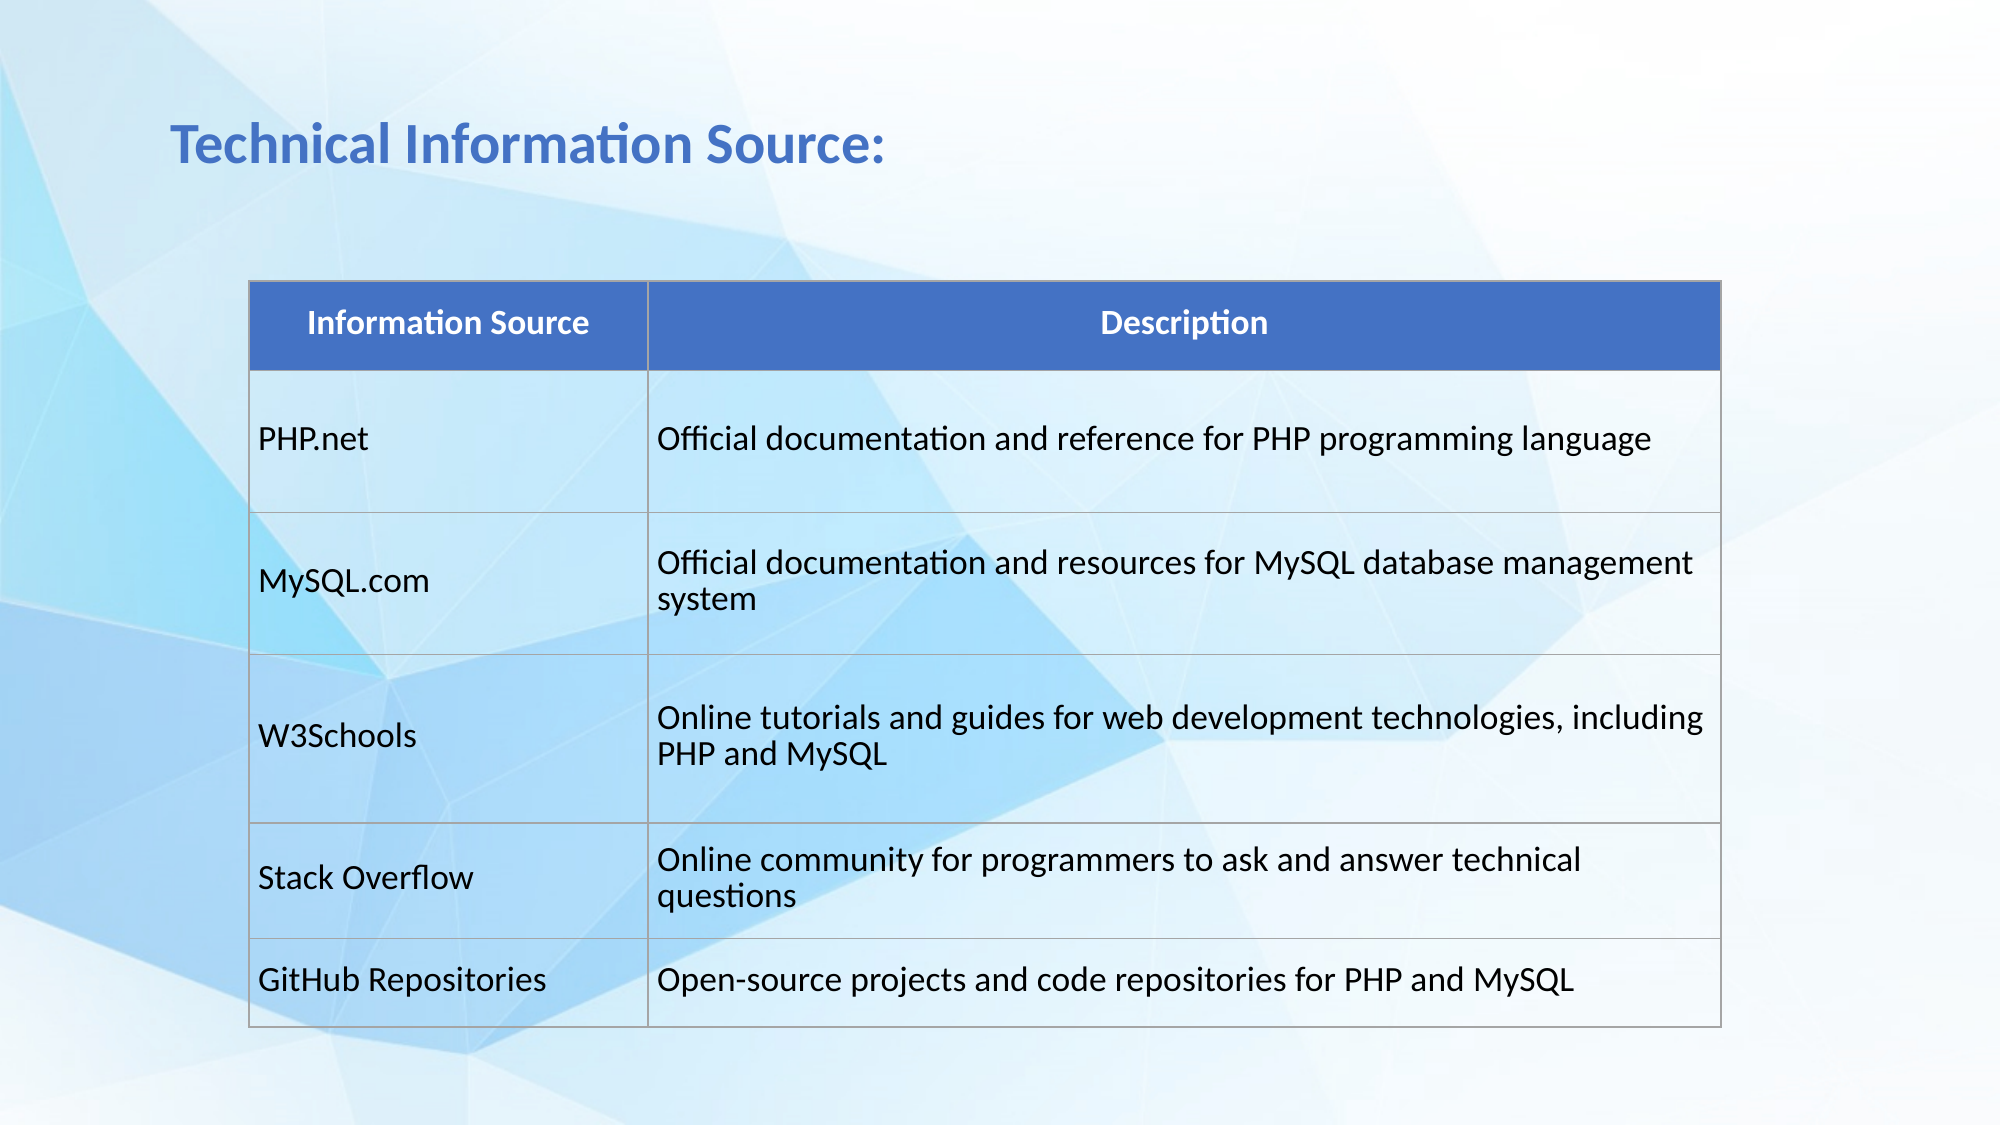

Technical Information Source:
| Information Source | Description |
| --- | --- |
| PHP.net | Official documentation and reference for PHP programming language |
| MySQL.com | Official documentation and resources for MySQL database management system |
| W3Schools | Online tutorials and guides for web development technologies, including PHP and MySQL |
| Stack Overflow | Online community for programmers to ask and answer technical questions |
| GitHub Repositories | Open-source projects and code repositories for PHP and MySQL |